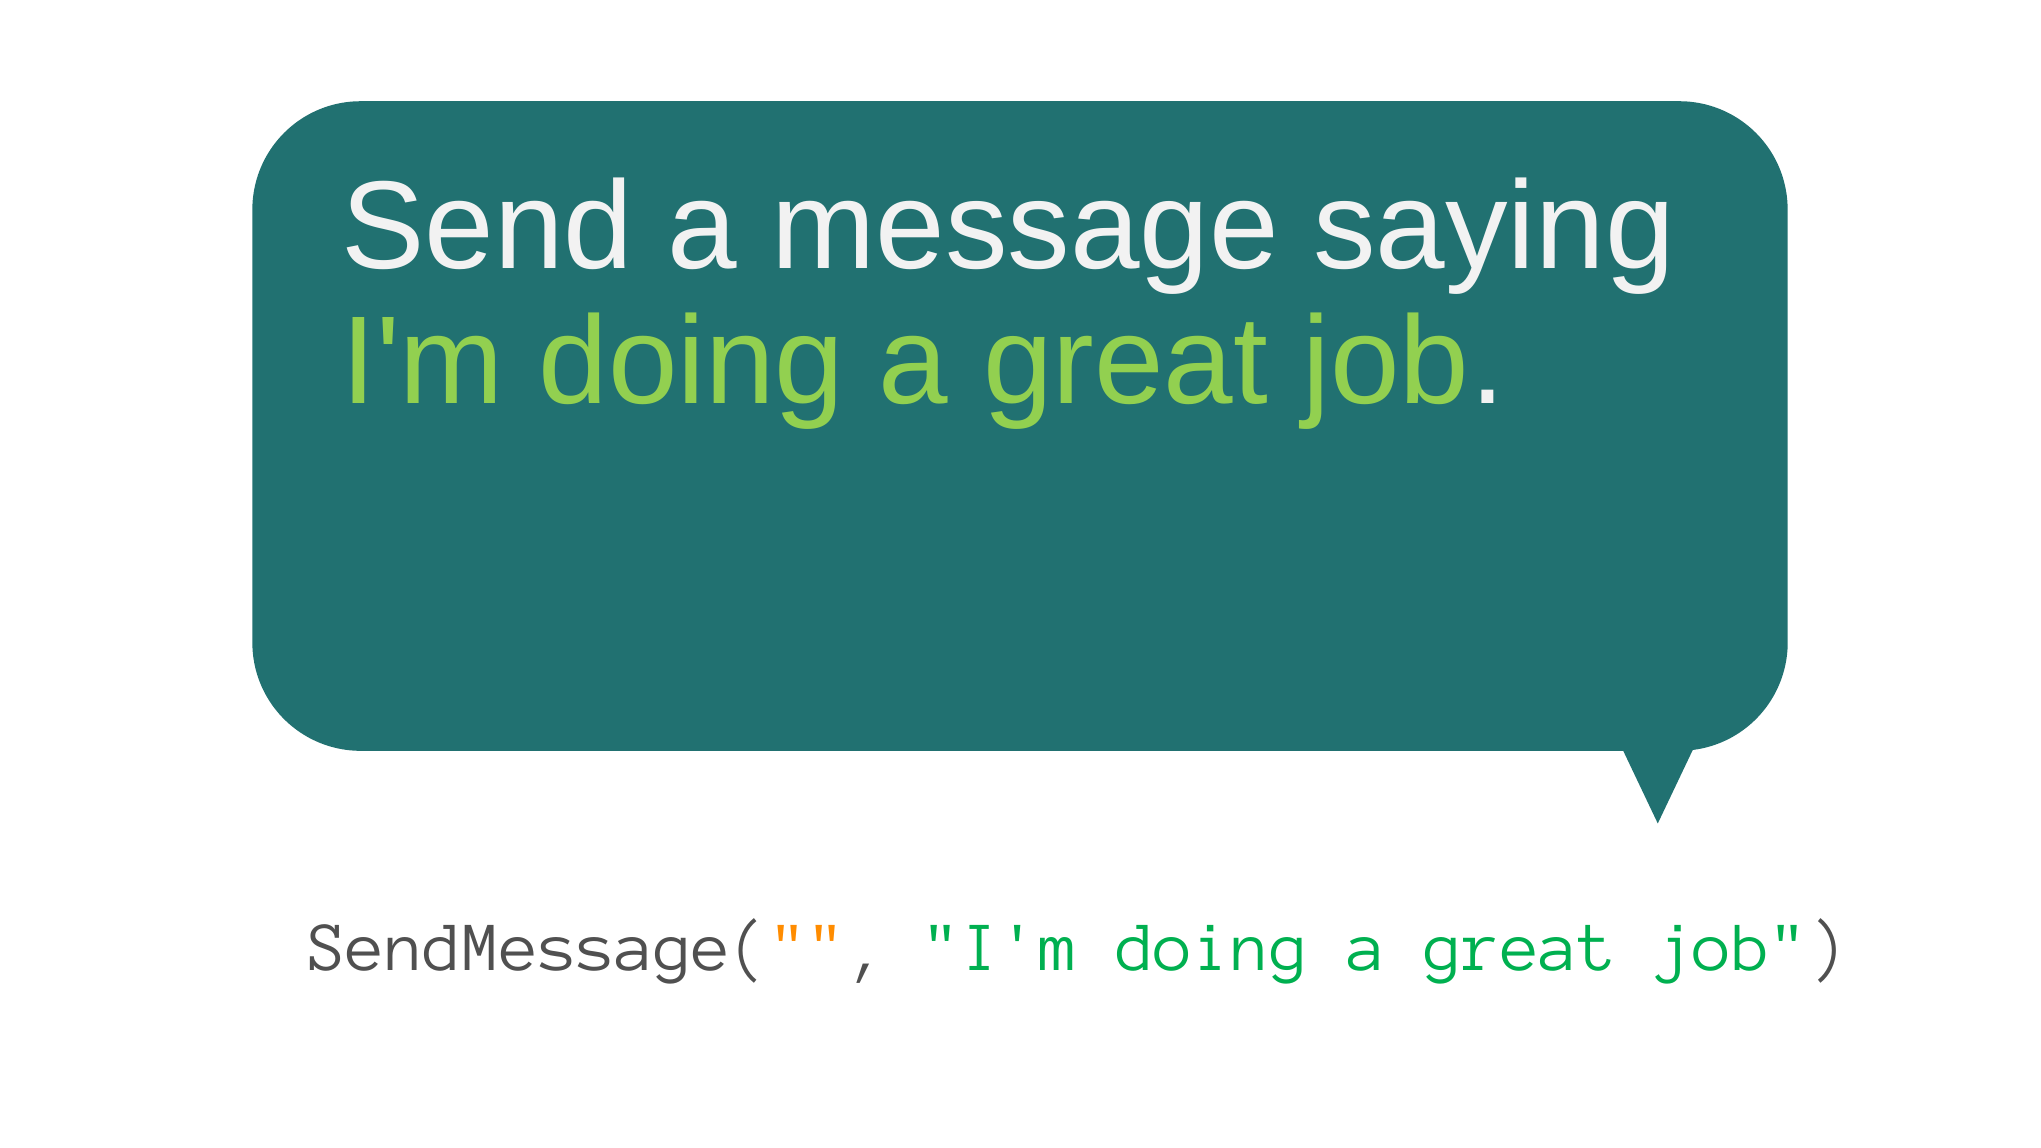

Send a message saying I'm doing a great job.

SendMessage("", "I'm doing a great job")